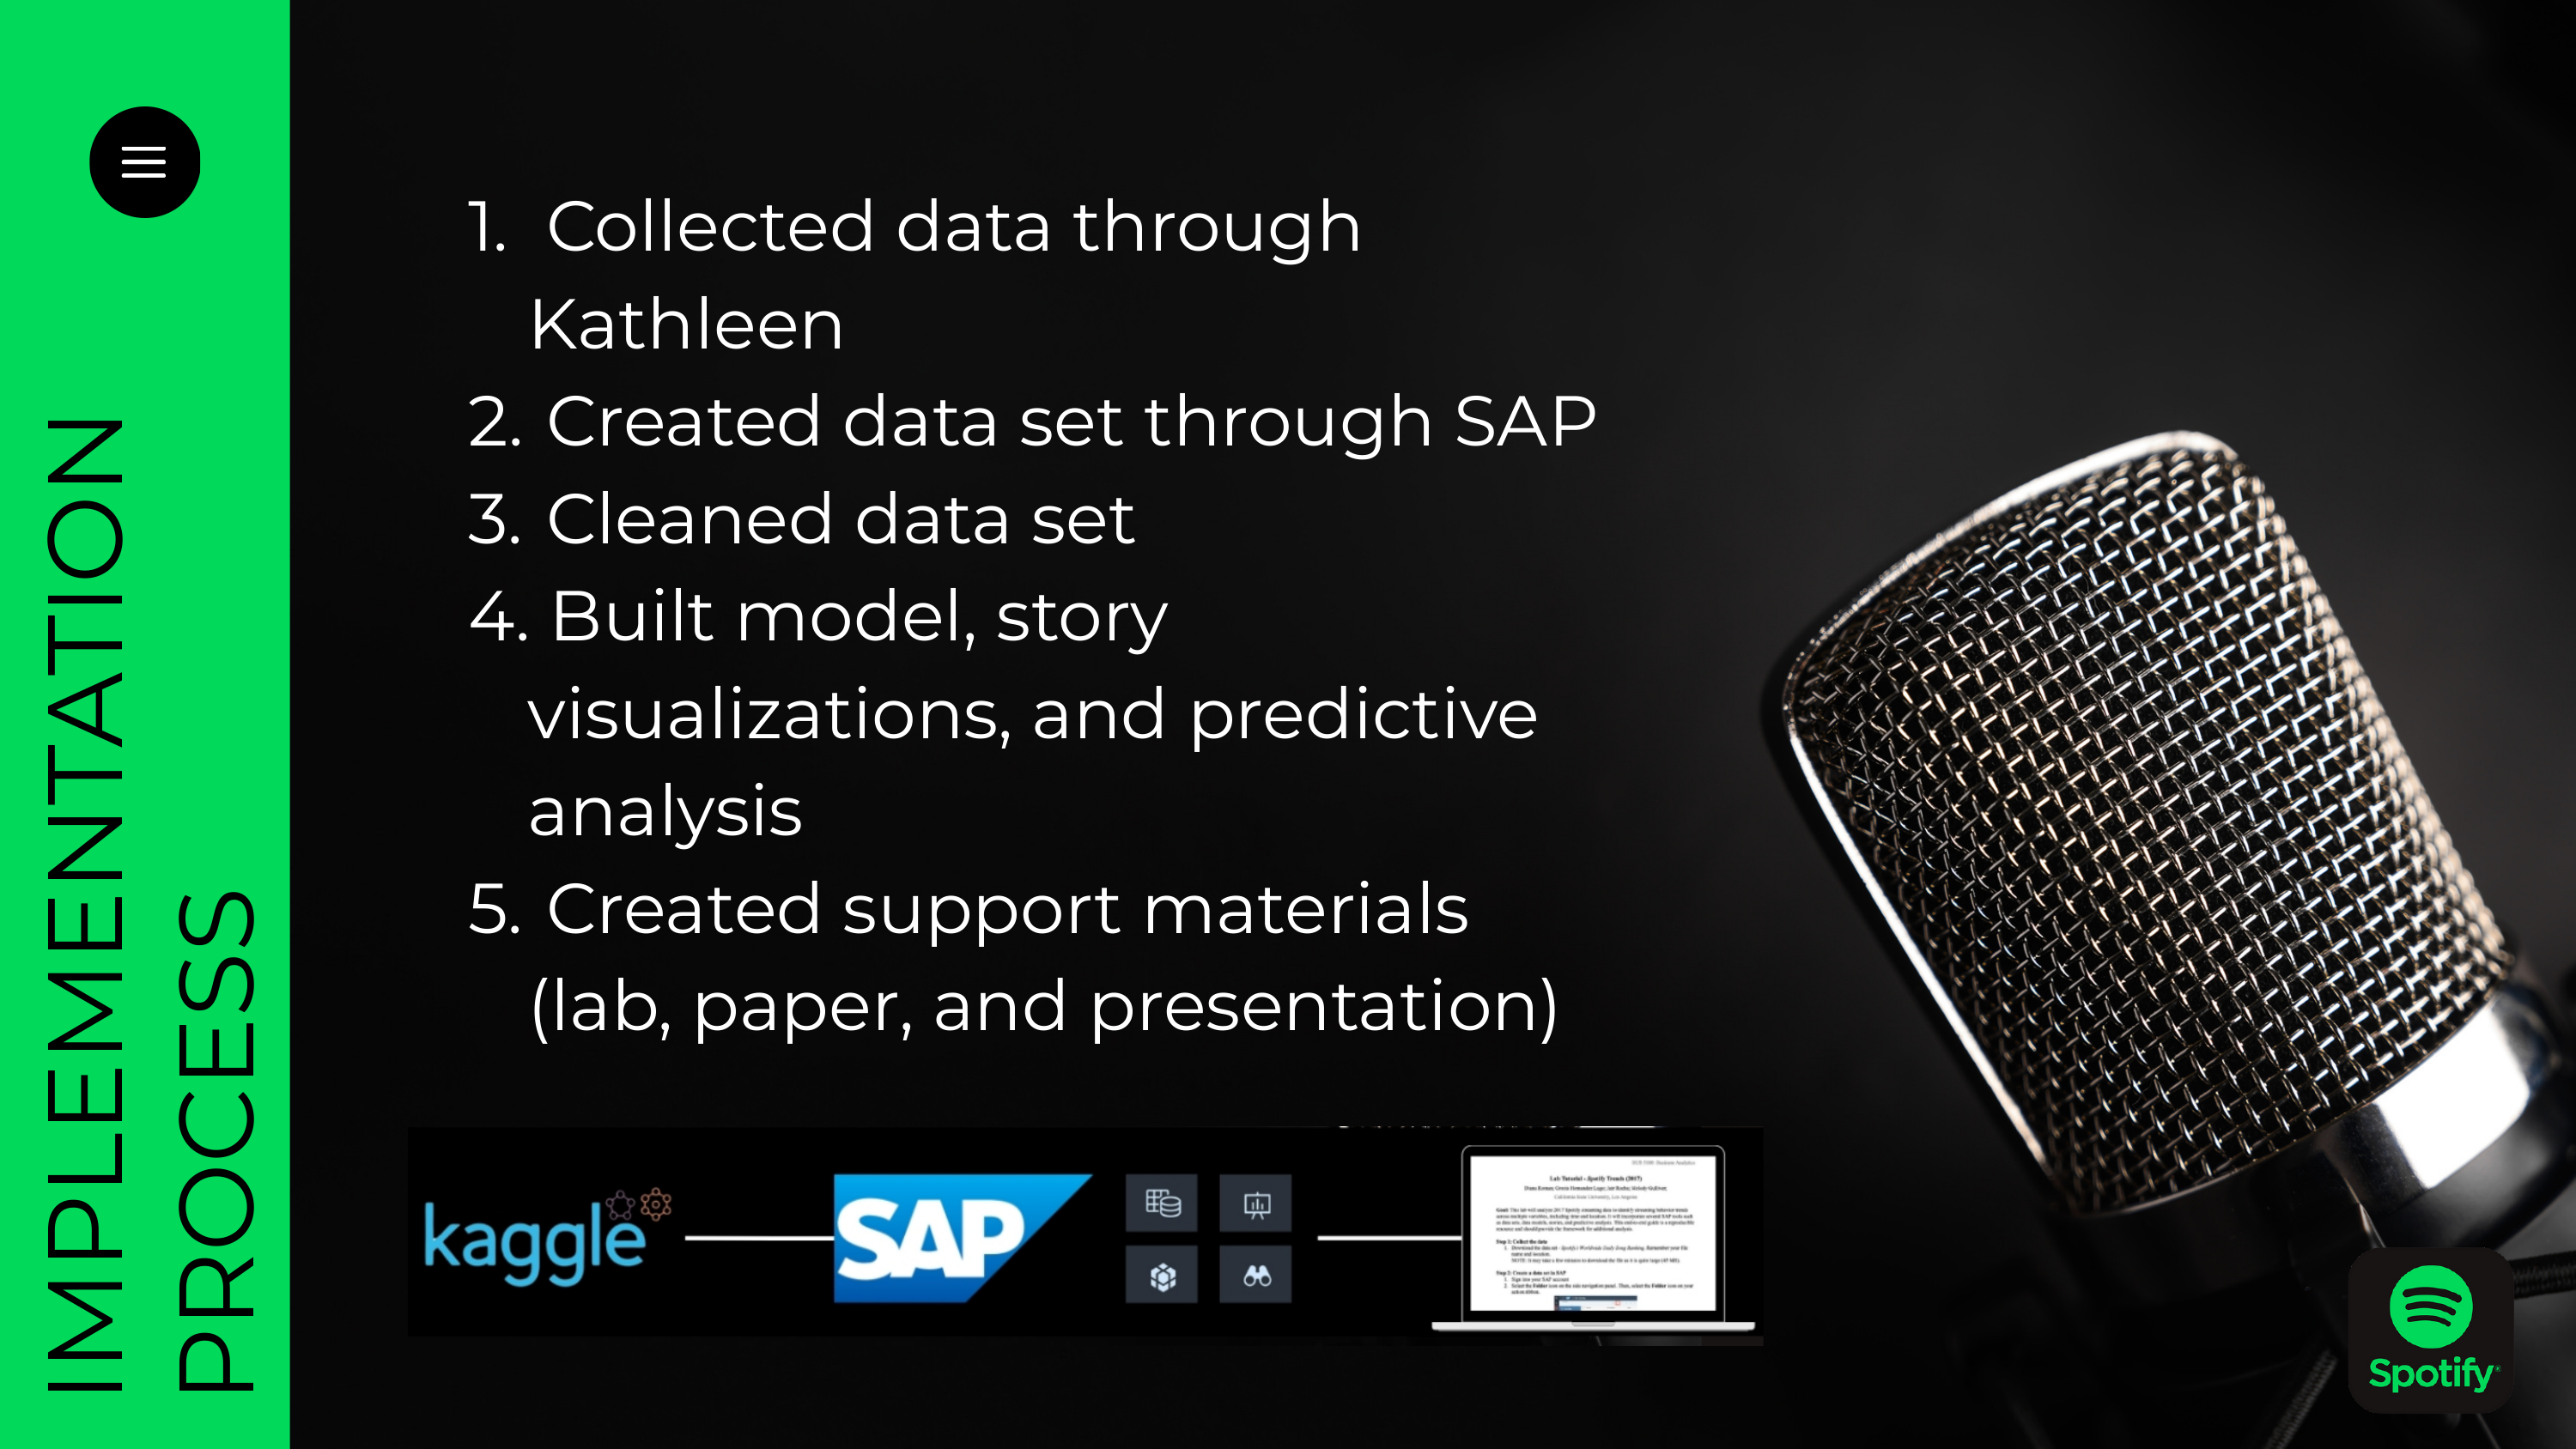

Collected data through Kathleen
 Created data set through SAP
 Cleaned data set
 Built model, story visualizations, and predictive analysis
 Created support materials (lab, paper, and presentation)
IMPLEMENTATION PROCESS